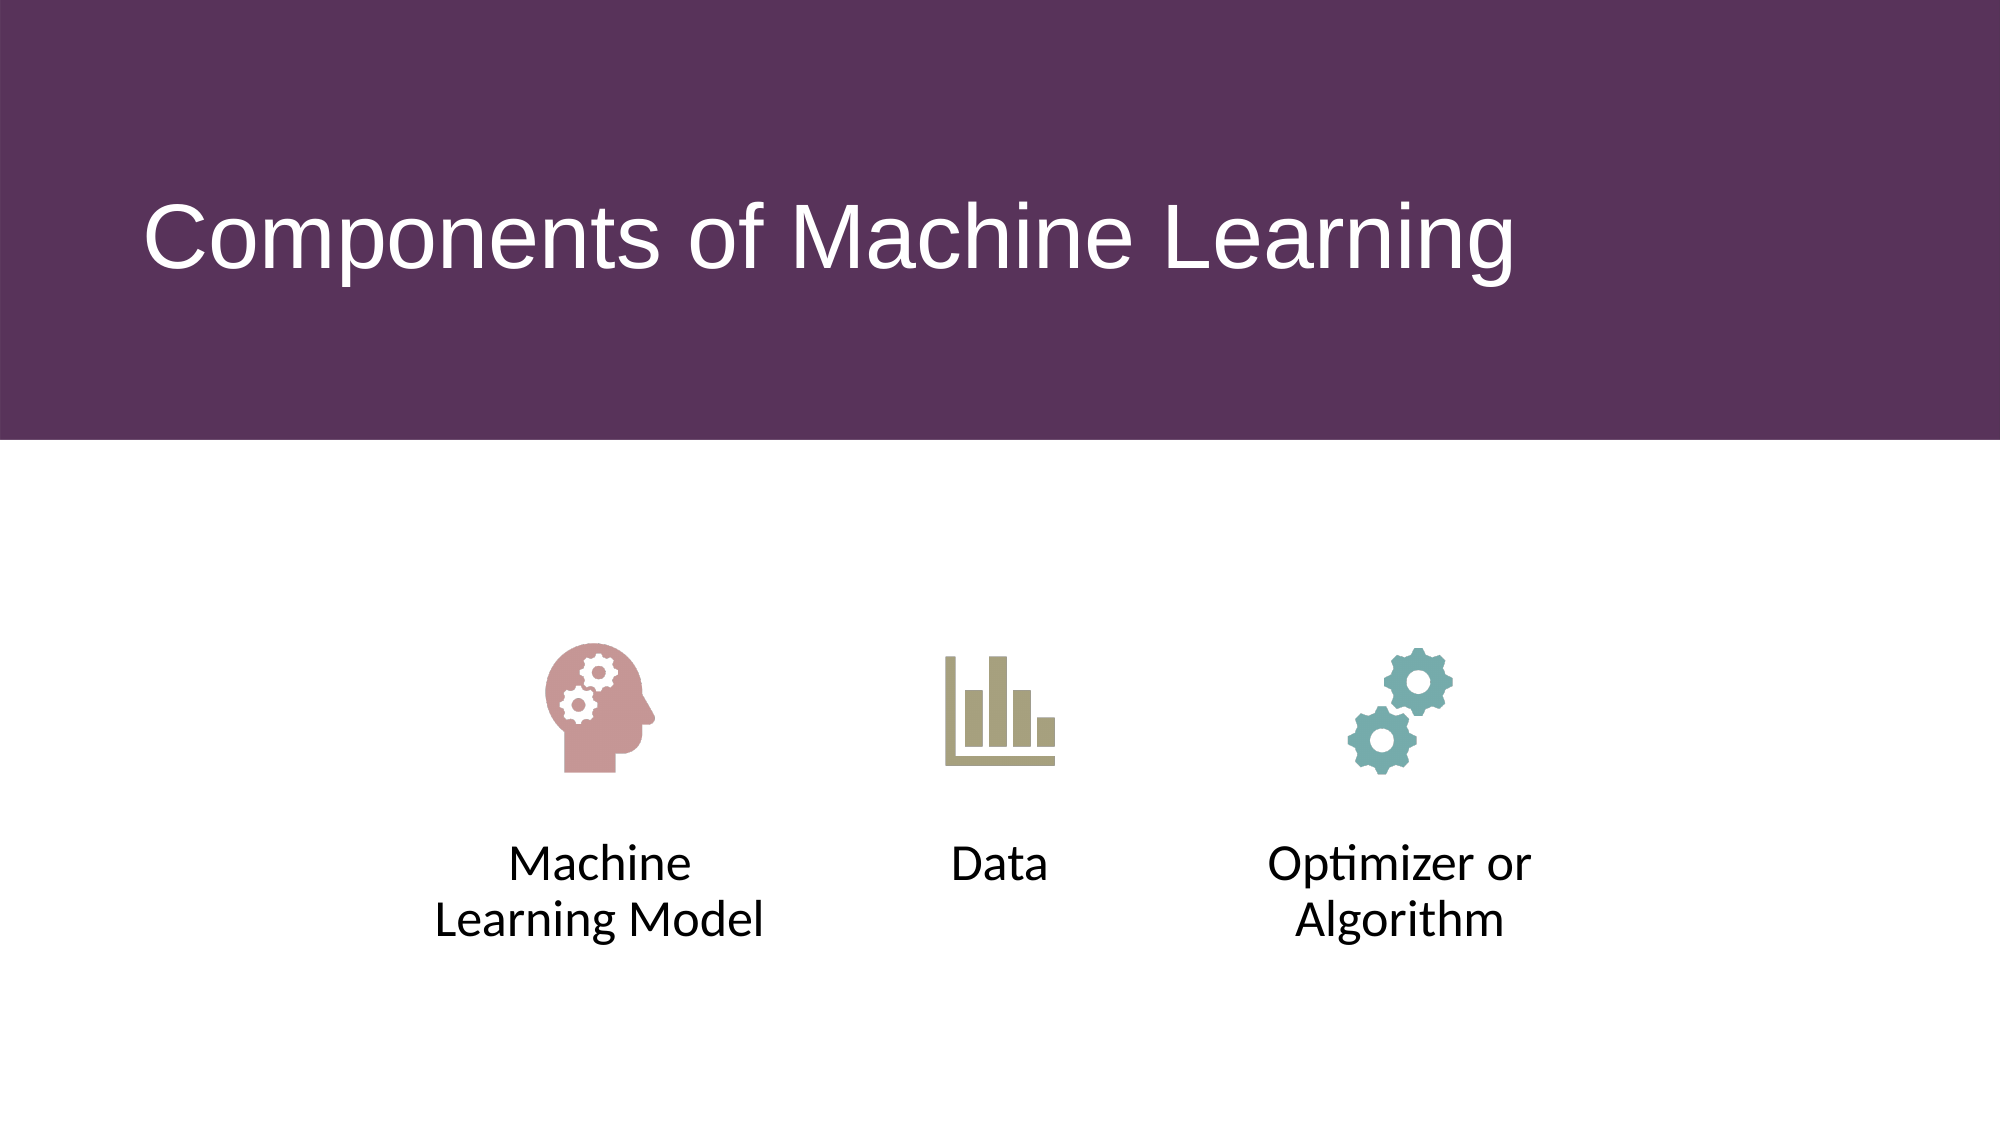

# Components of Machine Learning

Machine Learning Model
Data
Optimizer or Algorithm